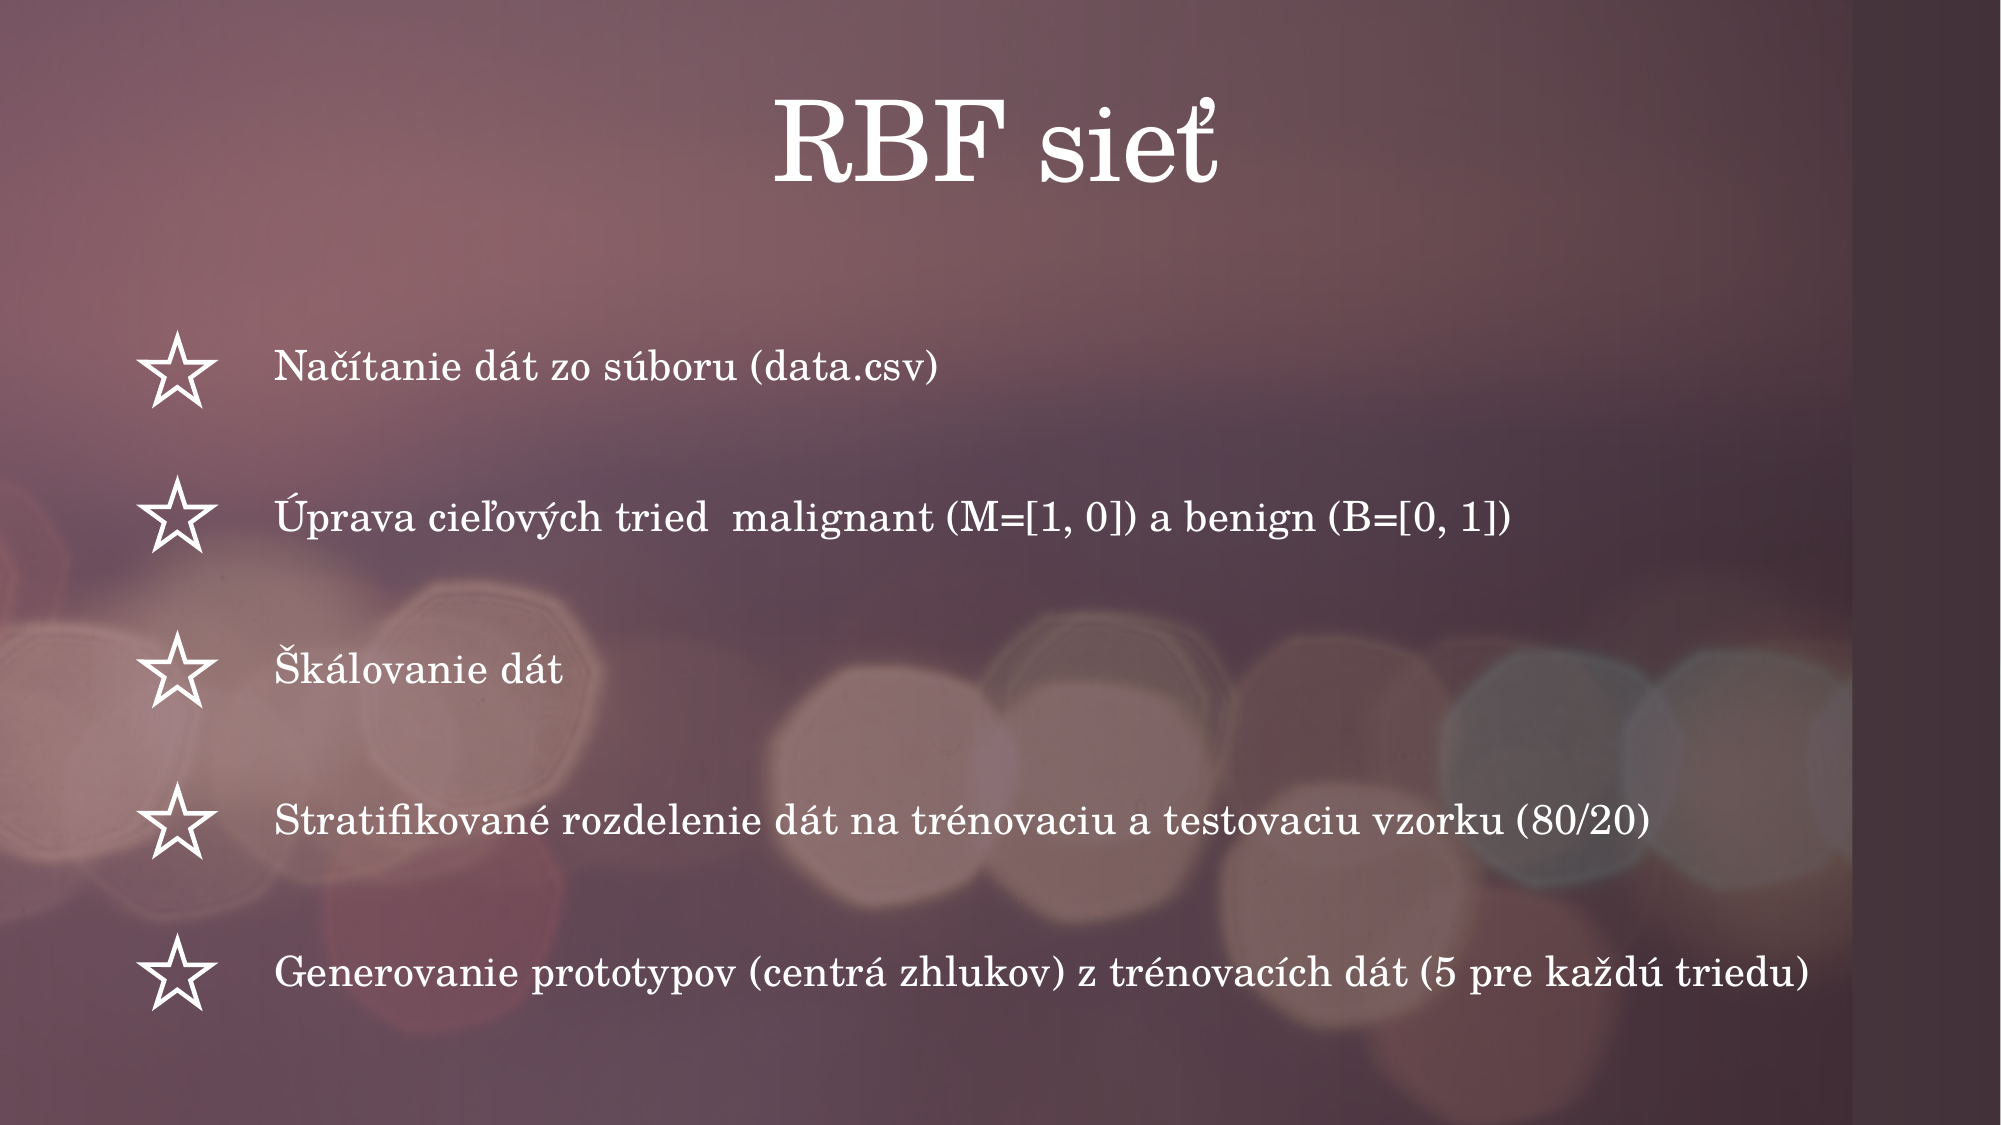

# RBF sieť
Načítanie dát zo súboru (data.csv)
Úprava cieľových tried  malignant (M=[1, 0]) a benign (B=[0, 1])
Škálovanie dát
Stratifikované rozdelenie dát na trénovaciu a testovaciu vzorku (80/20)
Generovanie prototypov (centrá zhlukov) z trénovacích dát (5 pre každú triedu)